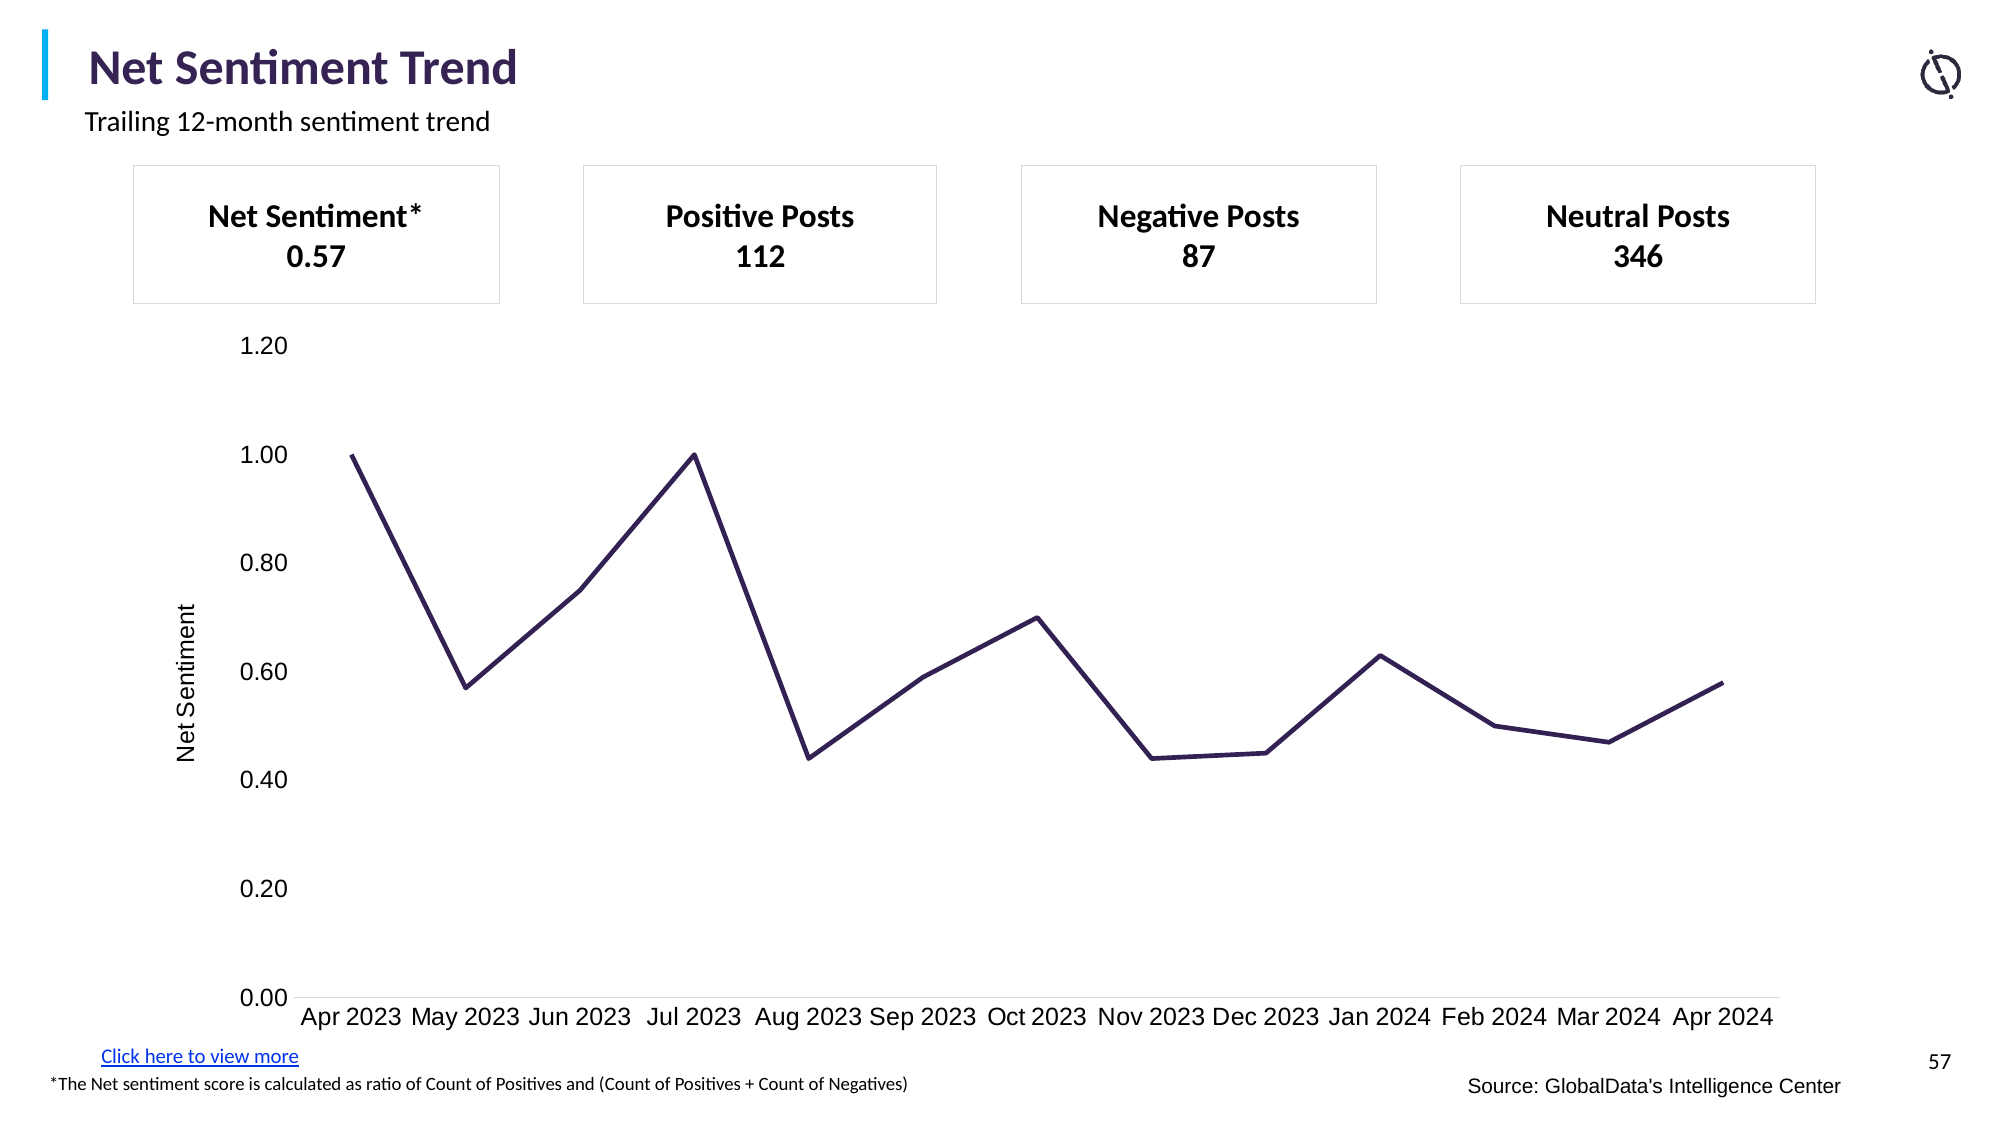

Net Sentiment Trend
Trailing 12-month sentiment trend
Net Sentiment*
0.57
Positive Posts
112
Negative Posts
87
Neutral Posts
346

### Chart

| Category | SentimentScore |
|---|---|
| Apr 2023 | 1.0 |
| May 2023 | 0.57 |
| Jun 2023 | 0.75 |
| Jul 2023 | 1.0 |
| Aug 2023 | 0.44 |
| Sep 2023 | 0.59 |
| Oct 2023 | 0.7 |
| Nov 2023 | 0.44 |
| Dec 2023 | 0.45 |
| Jan 2024 | 0.63 |
| Feb 2024 | 0.5 |
| Mar 2024 | 0.47 |
| Apr 2024 | 0.58 |
Click here to view more
*The Net sentiment score is calculated as ratio of Count of Positives and (Count of Positives + Count of Negatives)